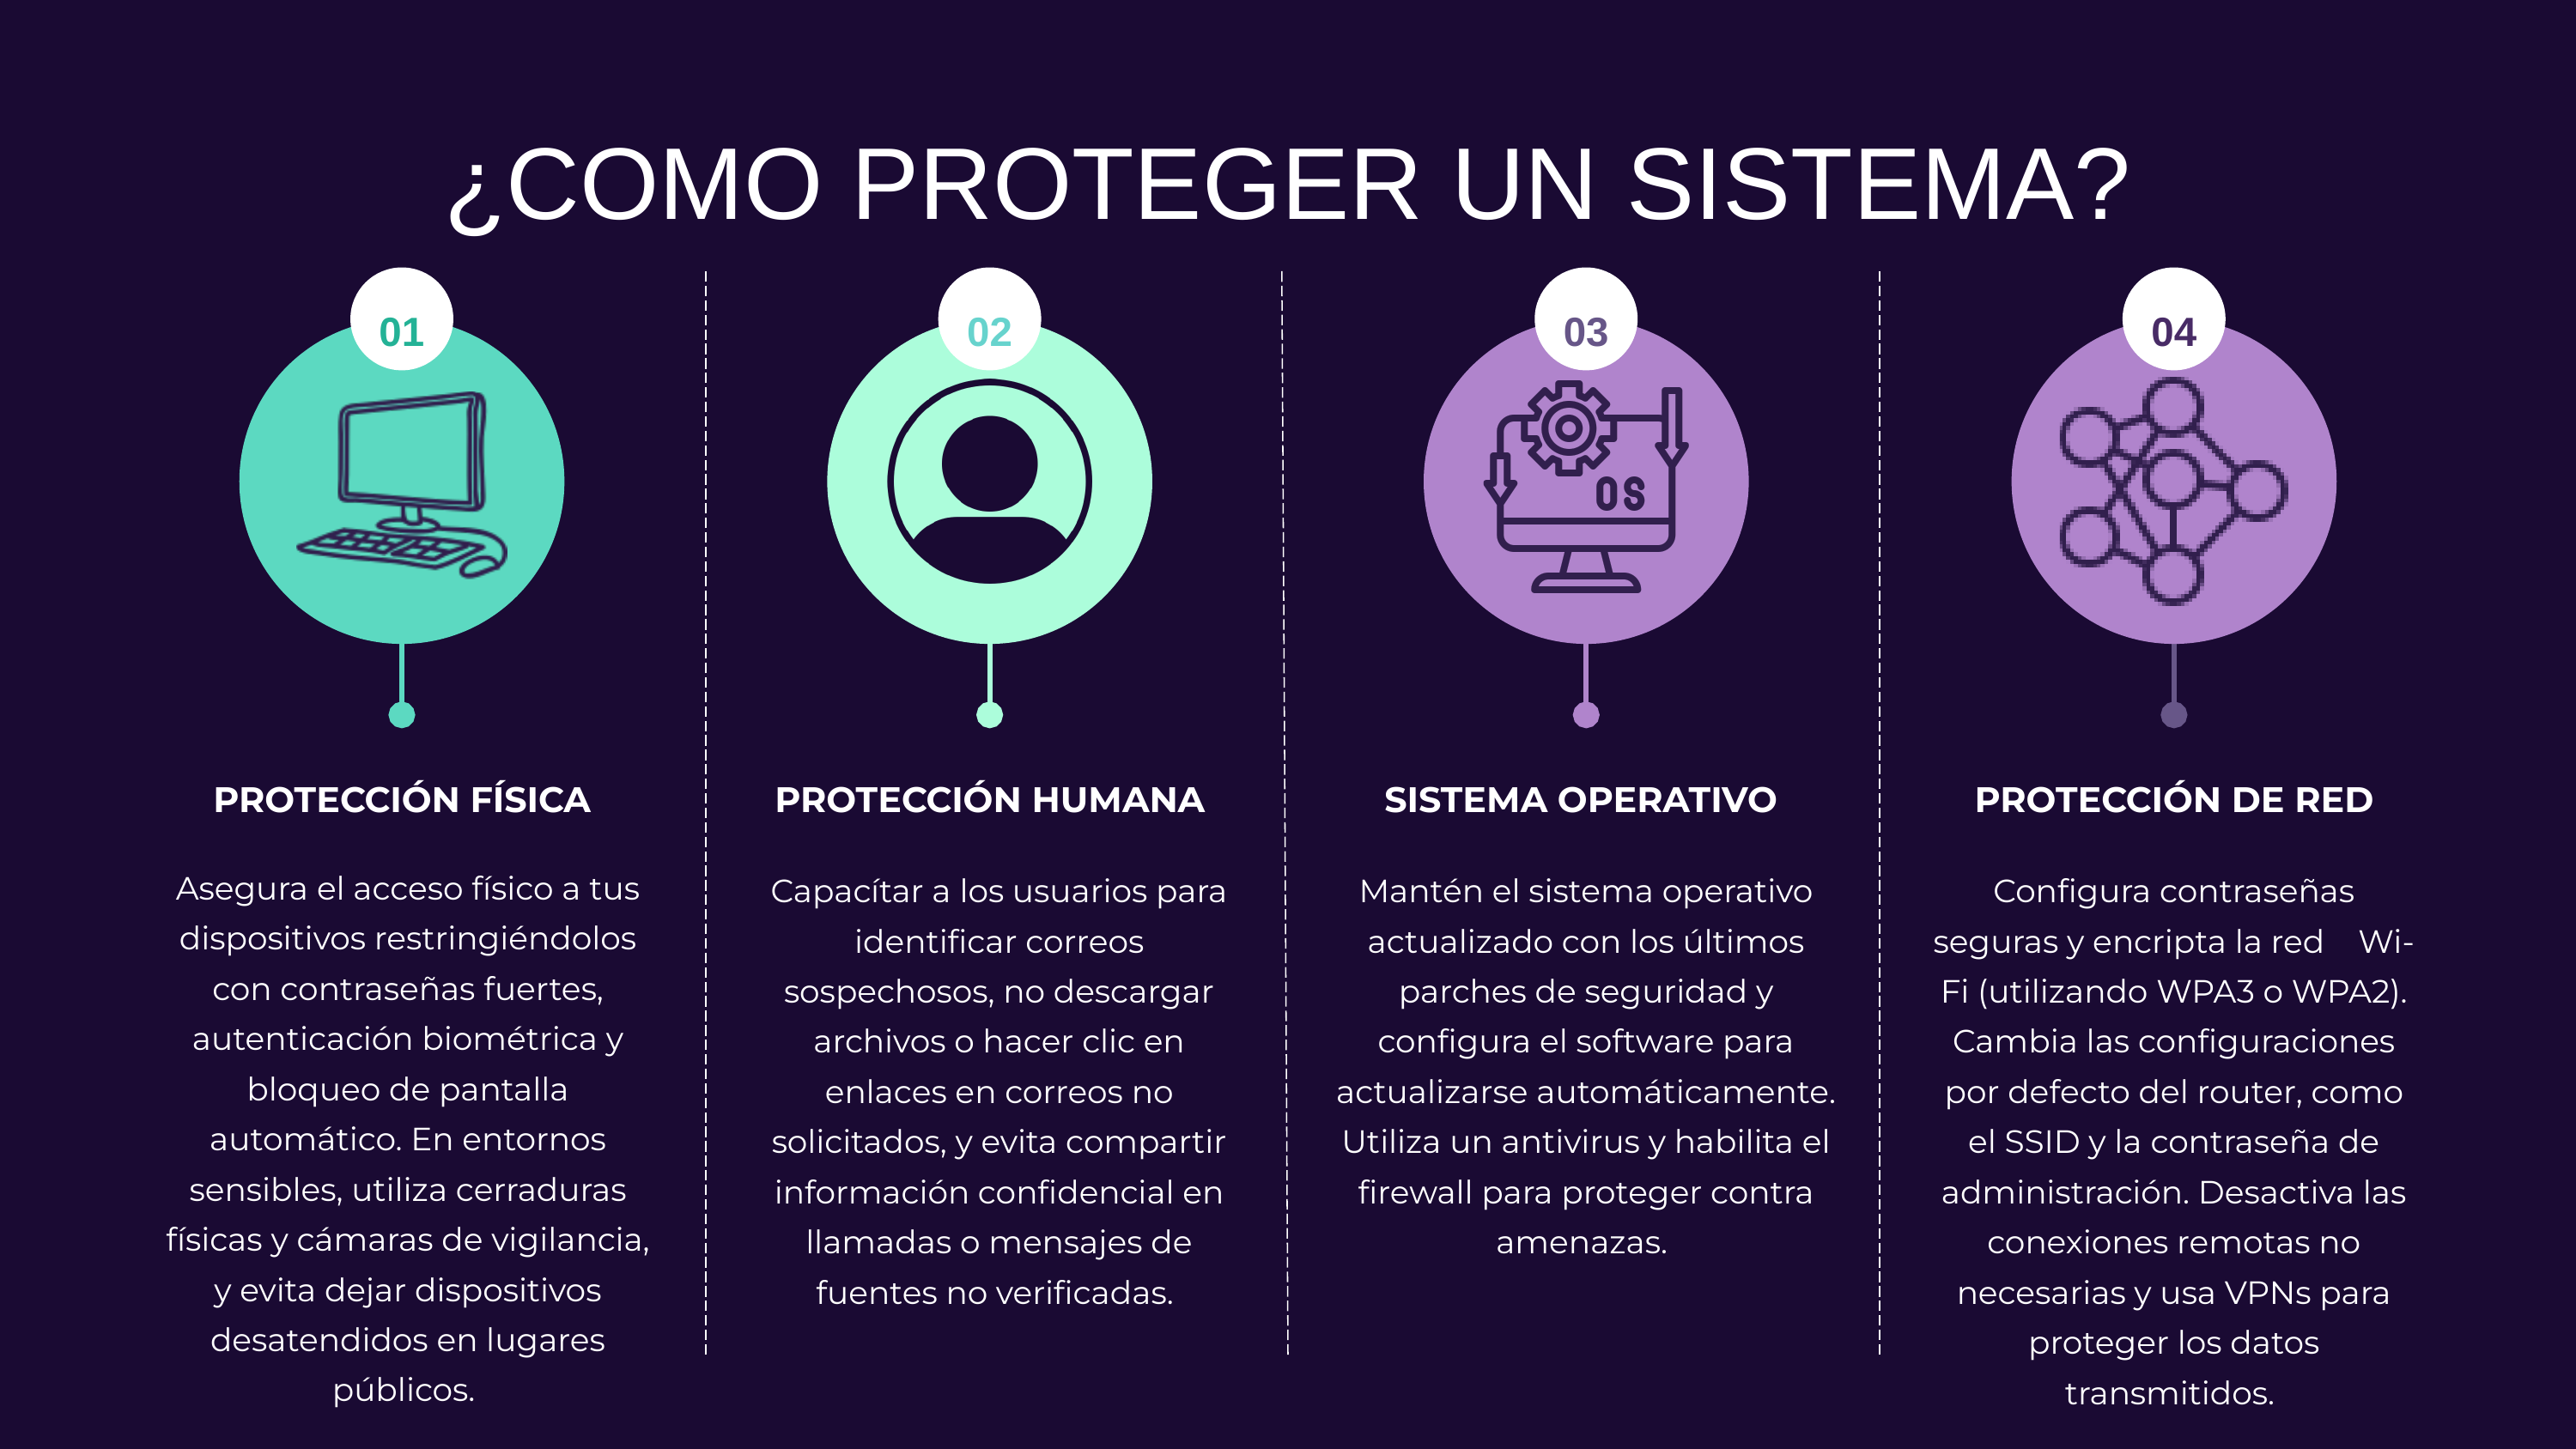

¿COMO PROTEGER UN SISTEMA?

01
02
03
04

PROTECCIÓN FÍSICA
PROTECCIÓN HUMANA
SISTEMA OPERATIVO
PROTECCIÓN DE RED
Asegura el acceso físico a tus dispositivos restringiéndolos con contraseñas fuertes, autenticación biométrica y bloqueo de pantalla automático. En entornos sensibles, utiliza cerraduras físicas y cámaras de vigilancia, y evita dejar dispositivos desatendidos en lugares públicos.
Capacítar a los usuarios para identificar correos sospechosos, no descargar archivos o hacer clic en enlaces en correos no solicitados, y evita compartir información confidencial en llamadas o mensajes de fuentes no verificadas.
Mantén el sistema operativo actualizado con los últimos parches de seguridad y configura el software para actualizarse automáticamente. Utiliza un antivirus y habilita el firewall para proteger contra amenazas.
Configura contraseñas seguras y encripta la red    Wi-Fi (utilizando WPA3 o WPA2). Cambia las configuraciones por defecto del router, como el SSID y la contraseña de administración. Desactiva las conexiones remotas no necesarias y usa VPNs para proteger los datos transmitidos.